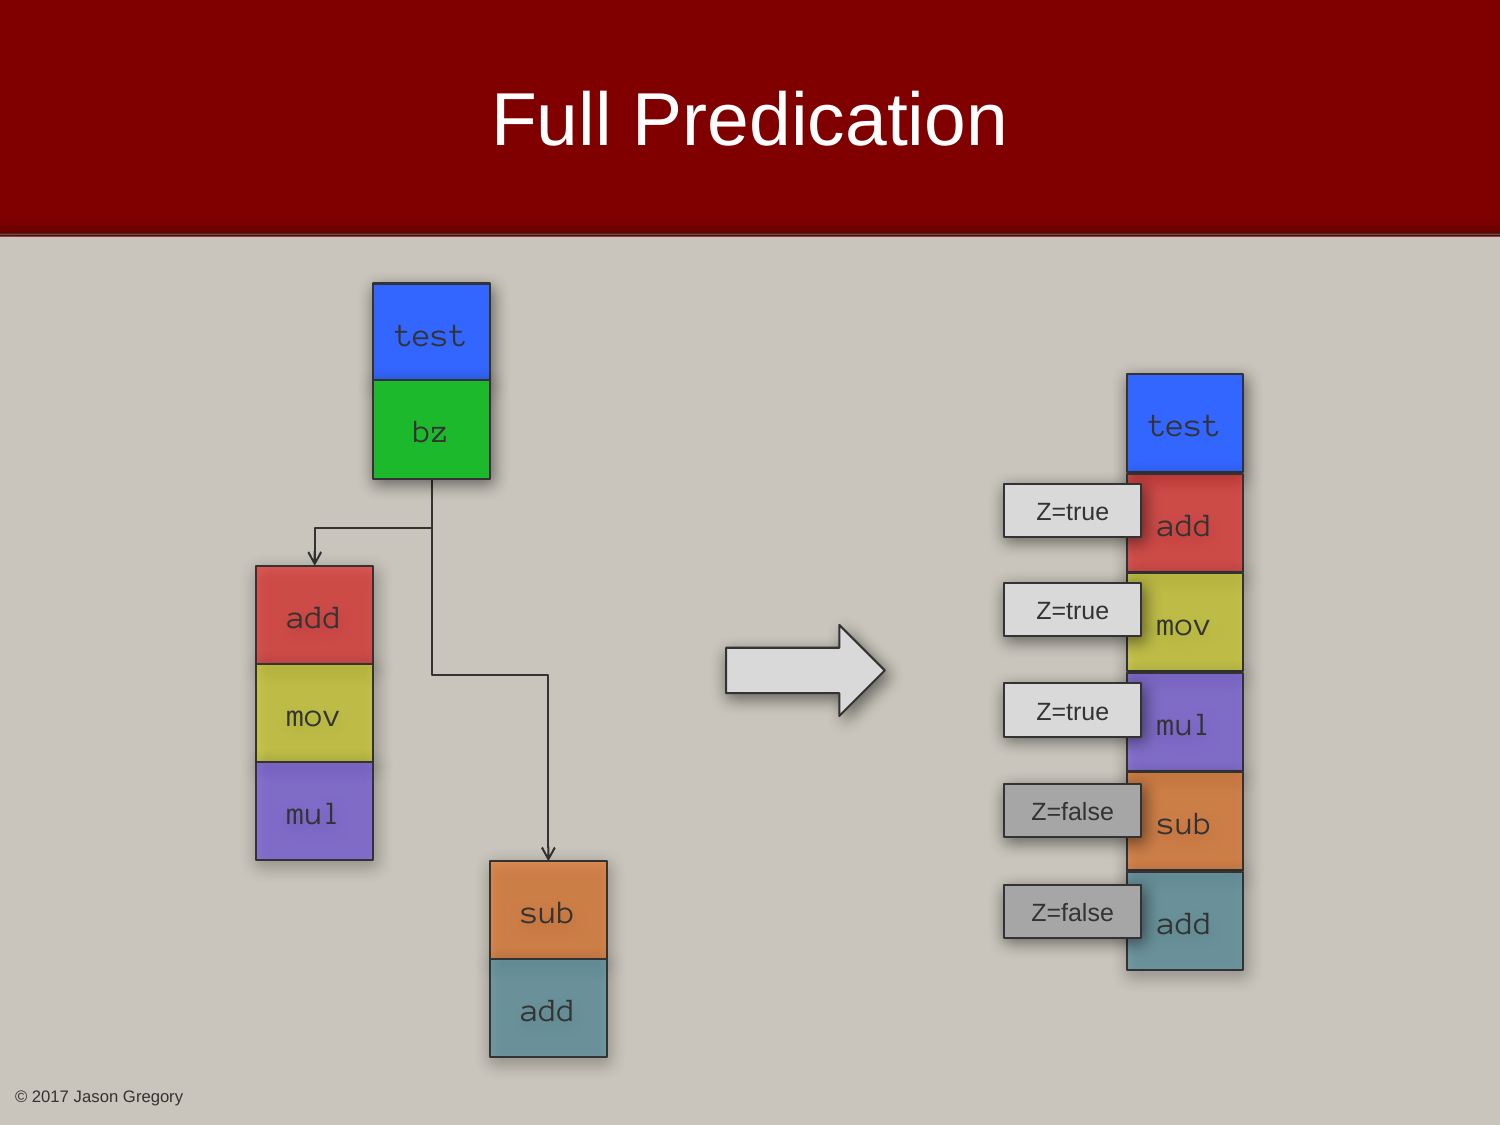

# Full Predication
test
bz
add
mov
mul
sub
add
test
add
Z=true
mov
Z=true
mul
Z=true
sub
Z=false
add
Z=false

© 2017 Jason Gregory